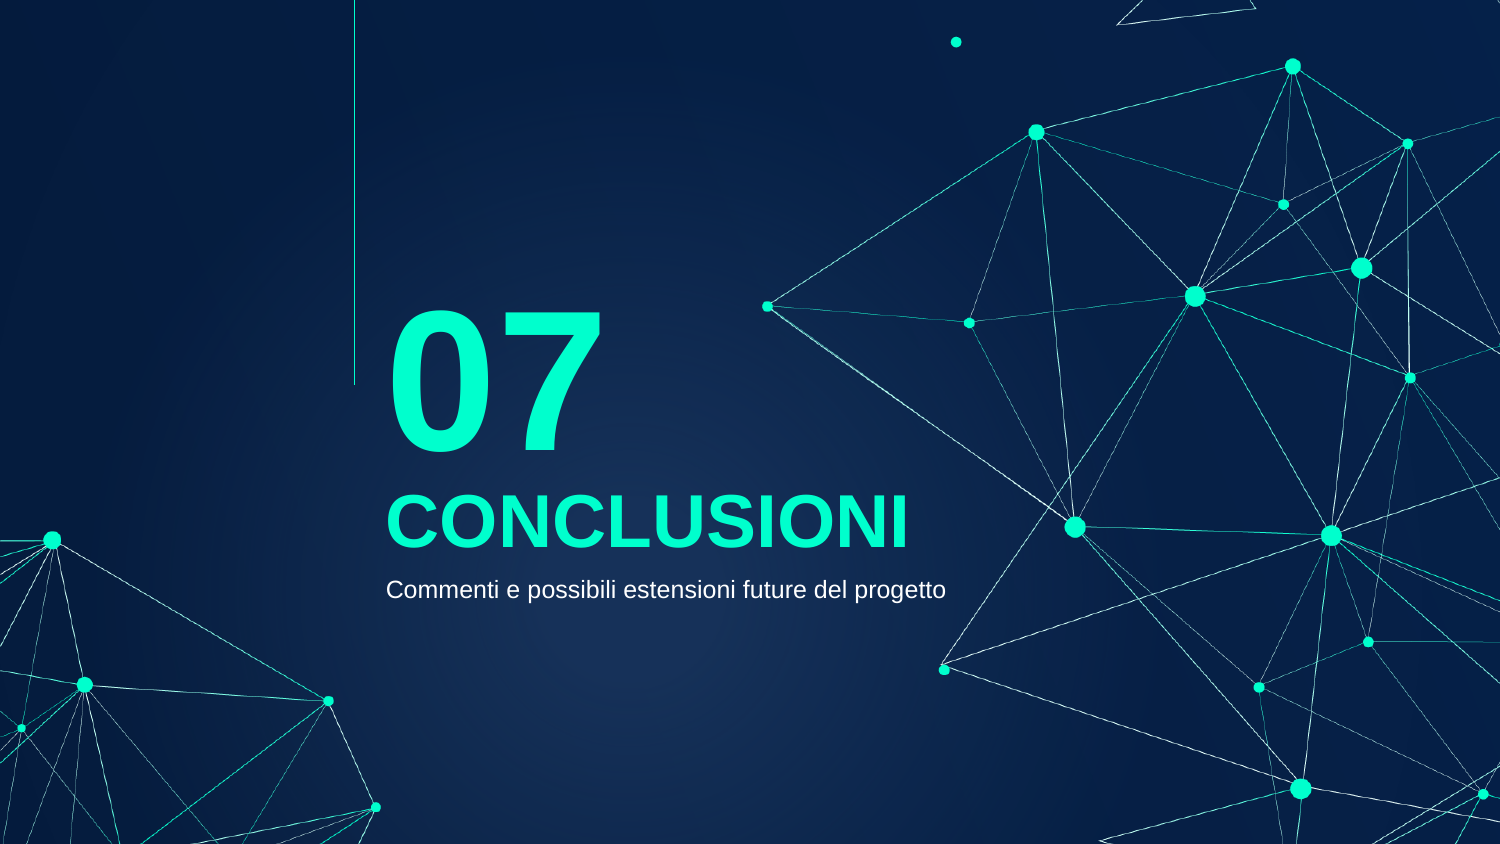

07
# CONCLUSIONI
Commenti e possibili estensioni future del progetto